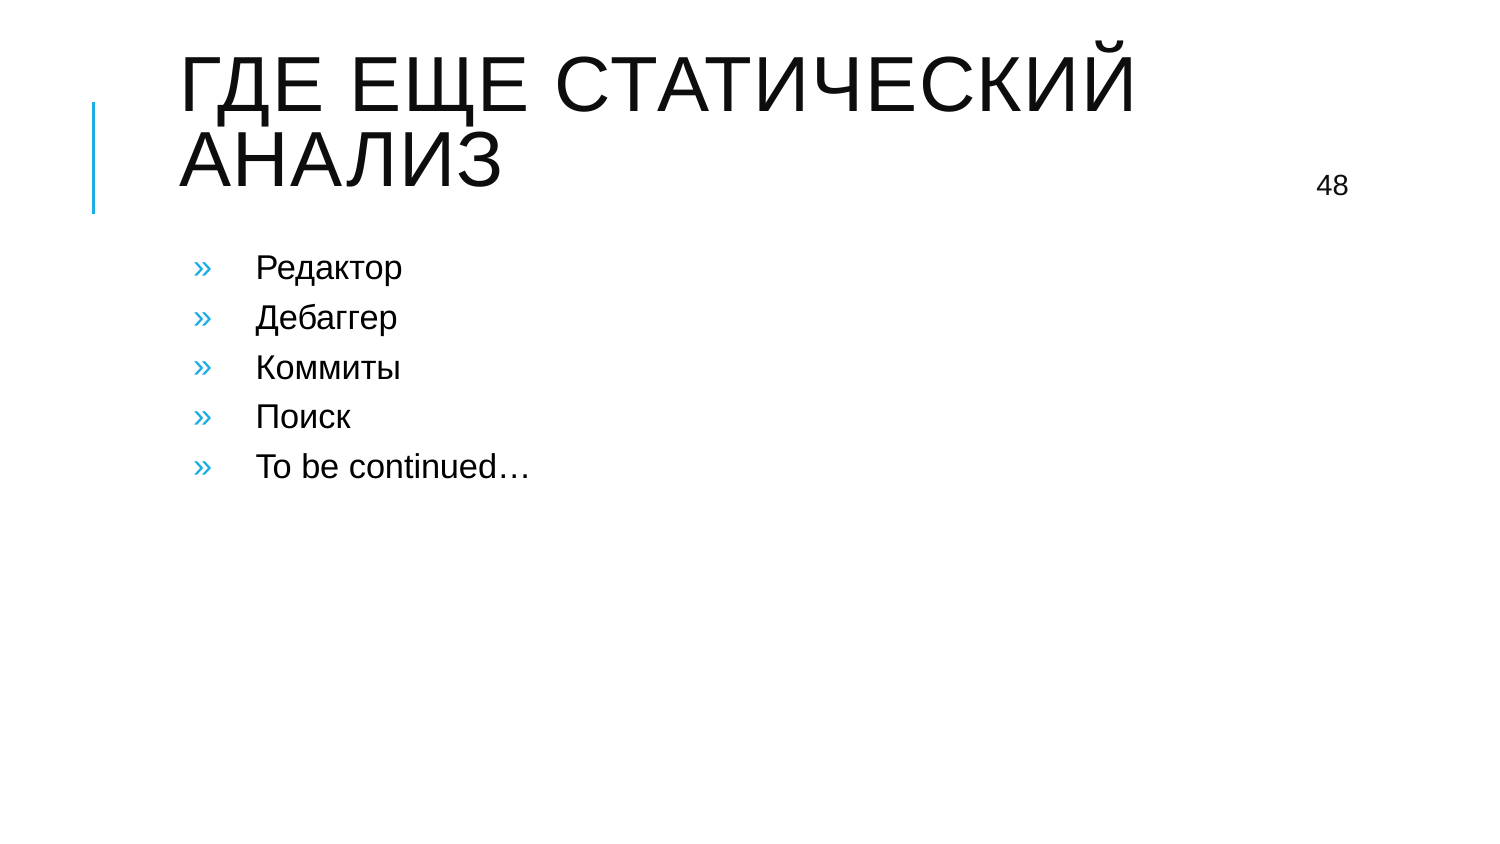

# ГДЕ ЕЩЕ СТАТИЧЕСКИЙ АНАЛИЗ
48
Редактор
Дебаггер
Коммиты
Поиск
To be continued…